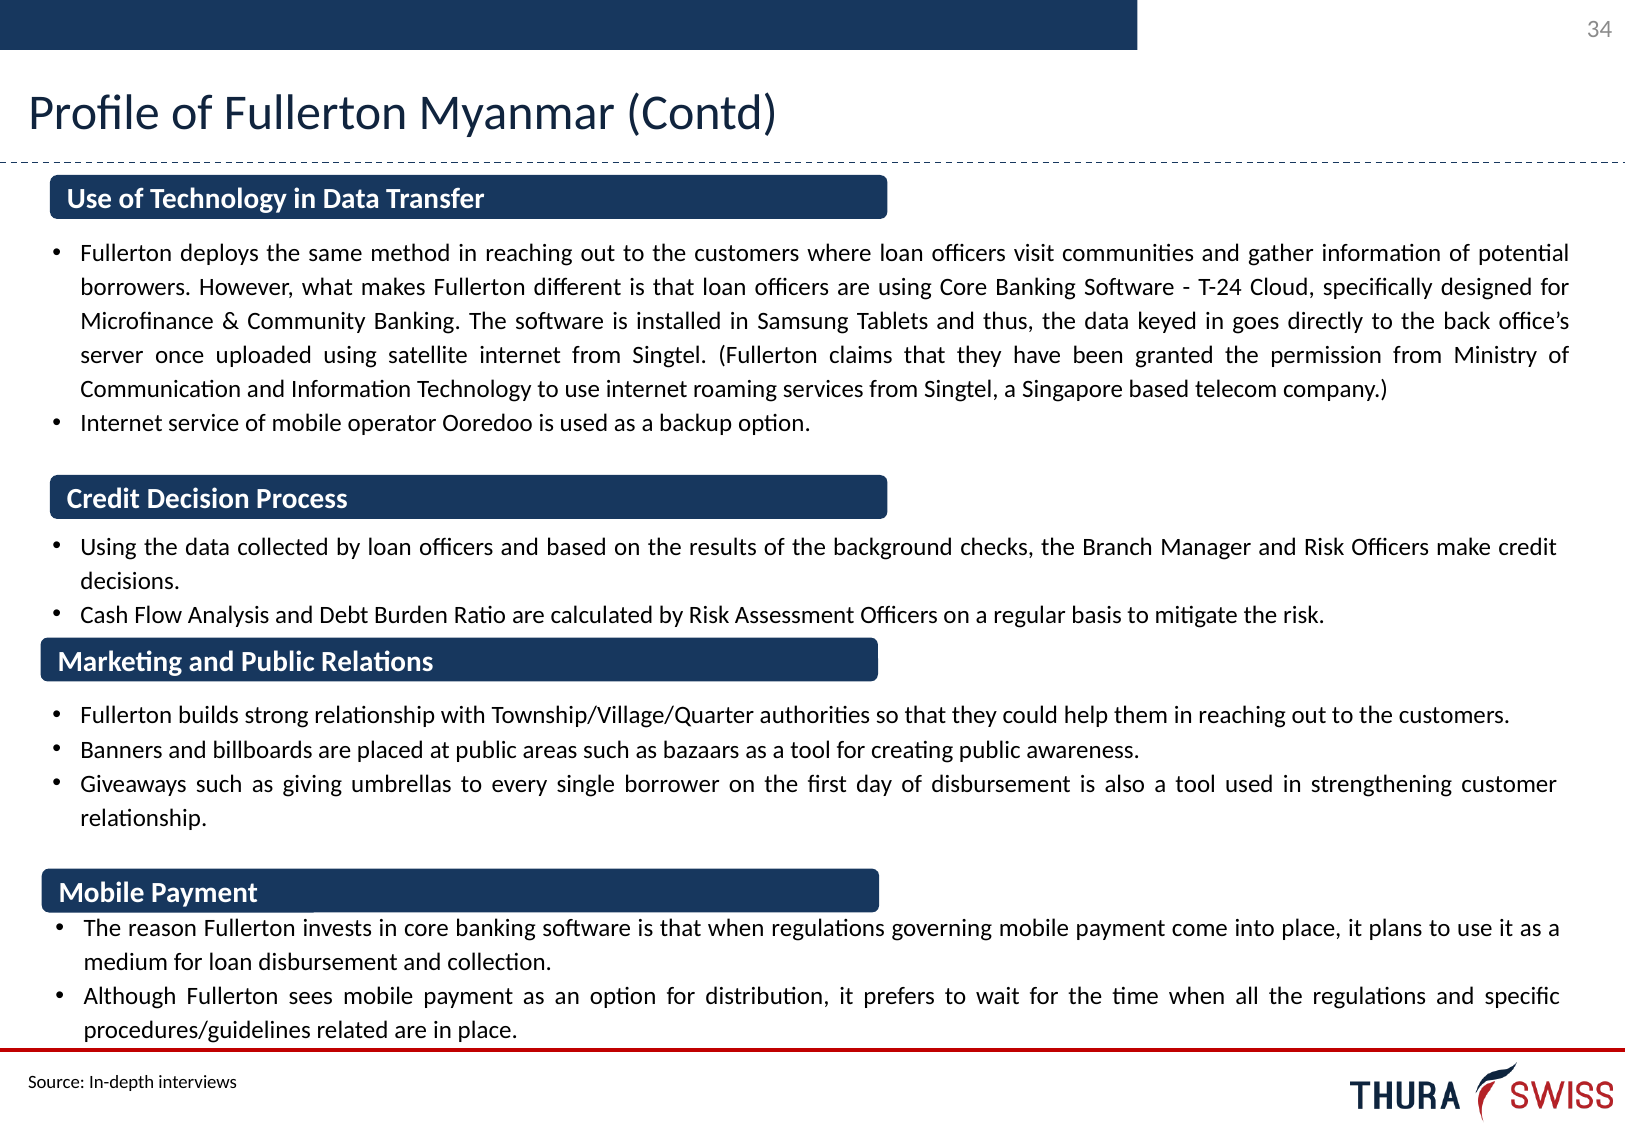

Profile of Fullerton Myanmar (Contd)
Use of Technology in Data Transfer
Fullerton deploys the same method in reaching out to the customers where loan officers visit communities and gather information of potential borrowers. However, what makes Fullerton different is that loan officers are using Core Banking Software - T-24 Cloud, specifically designed for Microfinance & Community Banking. The software is installed in Samsung Tablets and thus, the data keyed in goes directly to the back office’s server once uploaded using satellite internet from Singtel. (Fullerton claims that they have been granted the permission from Ministry of Communication and Information Technology to use internet roaming services from Singtel, a Singapore based telecom company.)
Internet service of mobile operator Ooredoo is used as a backup option.
Credit Decision Process
Using the data collected by loan officers and based on the results of the background checks, the Branch Manager and Risk Officers make credit decisions.
Cash Flow Analysis and Debt Burden Ratio are calculated by Risk Assessment Officers on a regular basis to mitigate the risk.
Marketing and Public Relations
Fullerton builds strong relationship with Township/Village/Quarter authorities so that they could help them in reaching out to the customers.
Banners and billboards are placed at public areas such as bazaars as a tool for creating public awareness.
Giveaways such as giving umbrellas to every single borrower on the first day of disbursement is also a tool used in strengthening customer relationship.
The reason Fullerton invests in core banking software is that when regulations governing mobile payment come into place, it plans to use it as a medium for loan disbursement and collection.
Although Fullerton sees mobile payment as an option for distribution, it prefers to wait for the time when all the regulations and specific procedures/guidelines related are in place.
Mobile Payment
Source: In-depth interviews